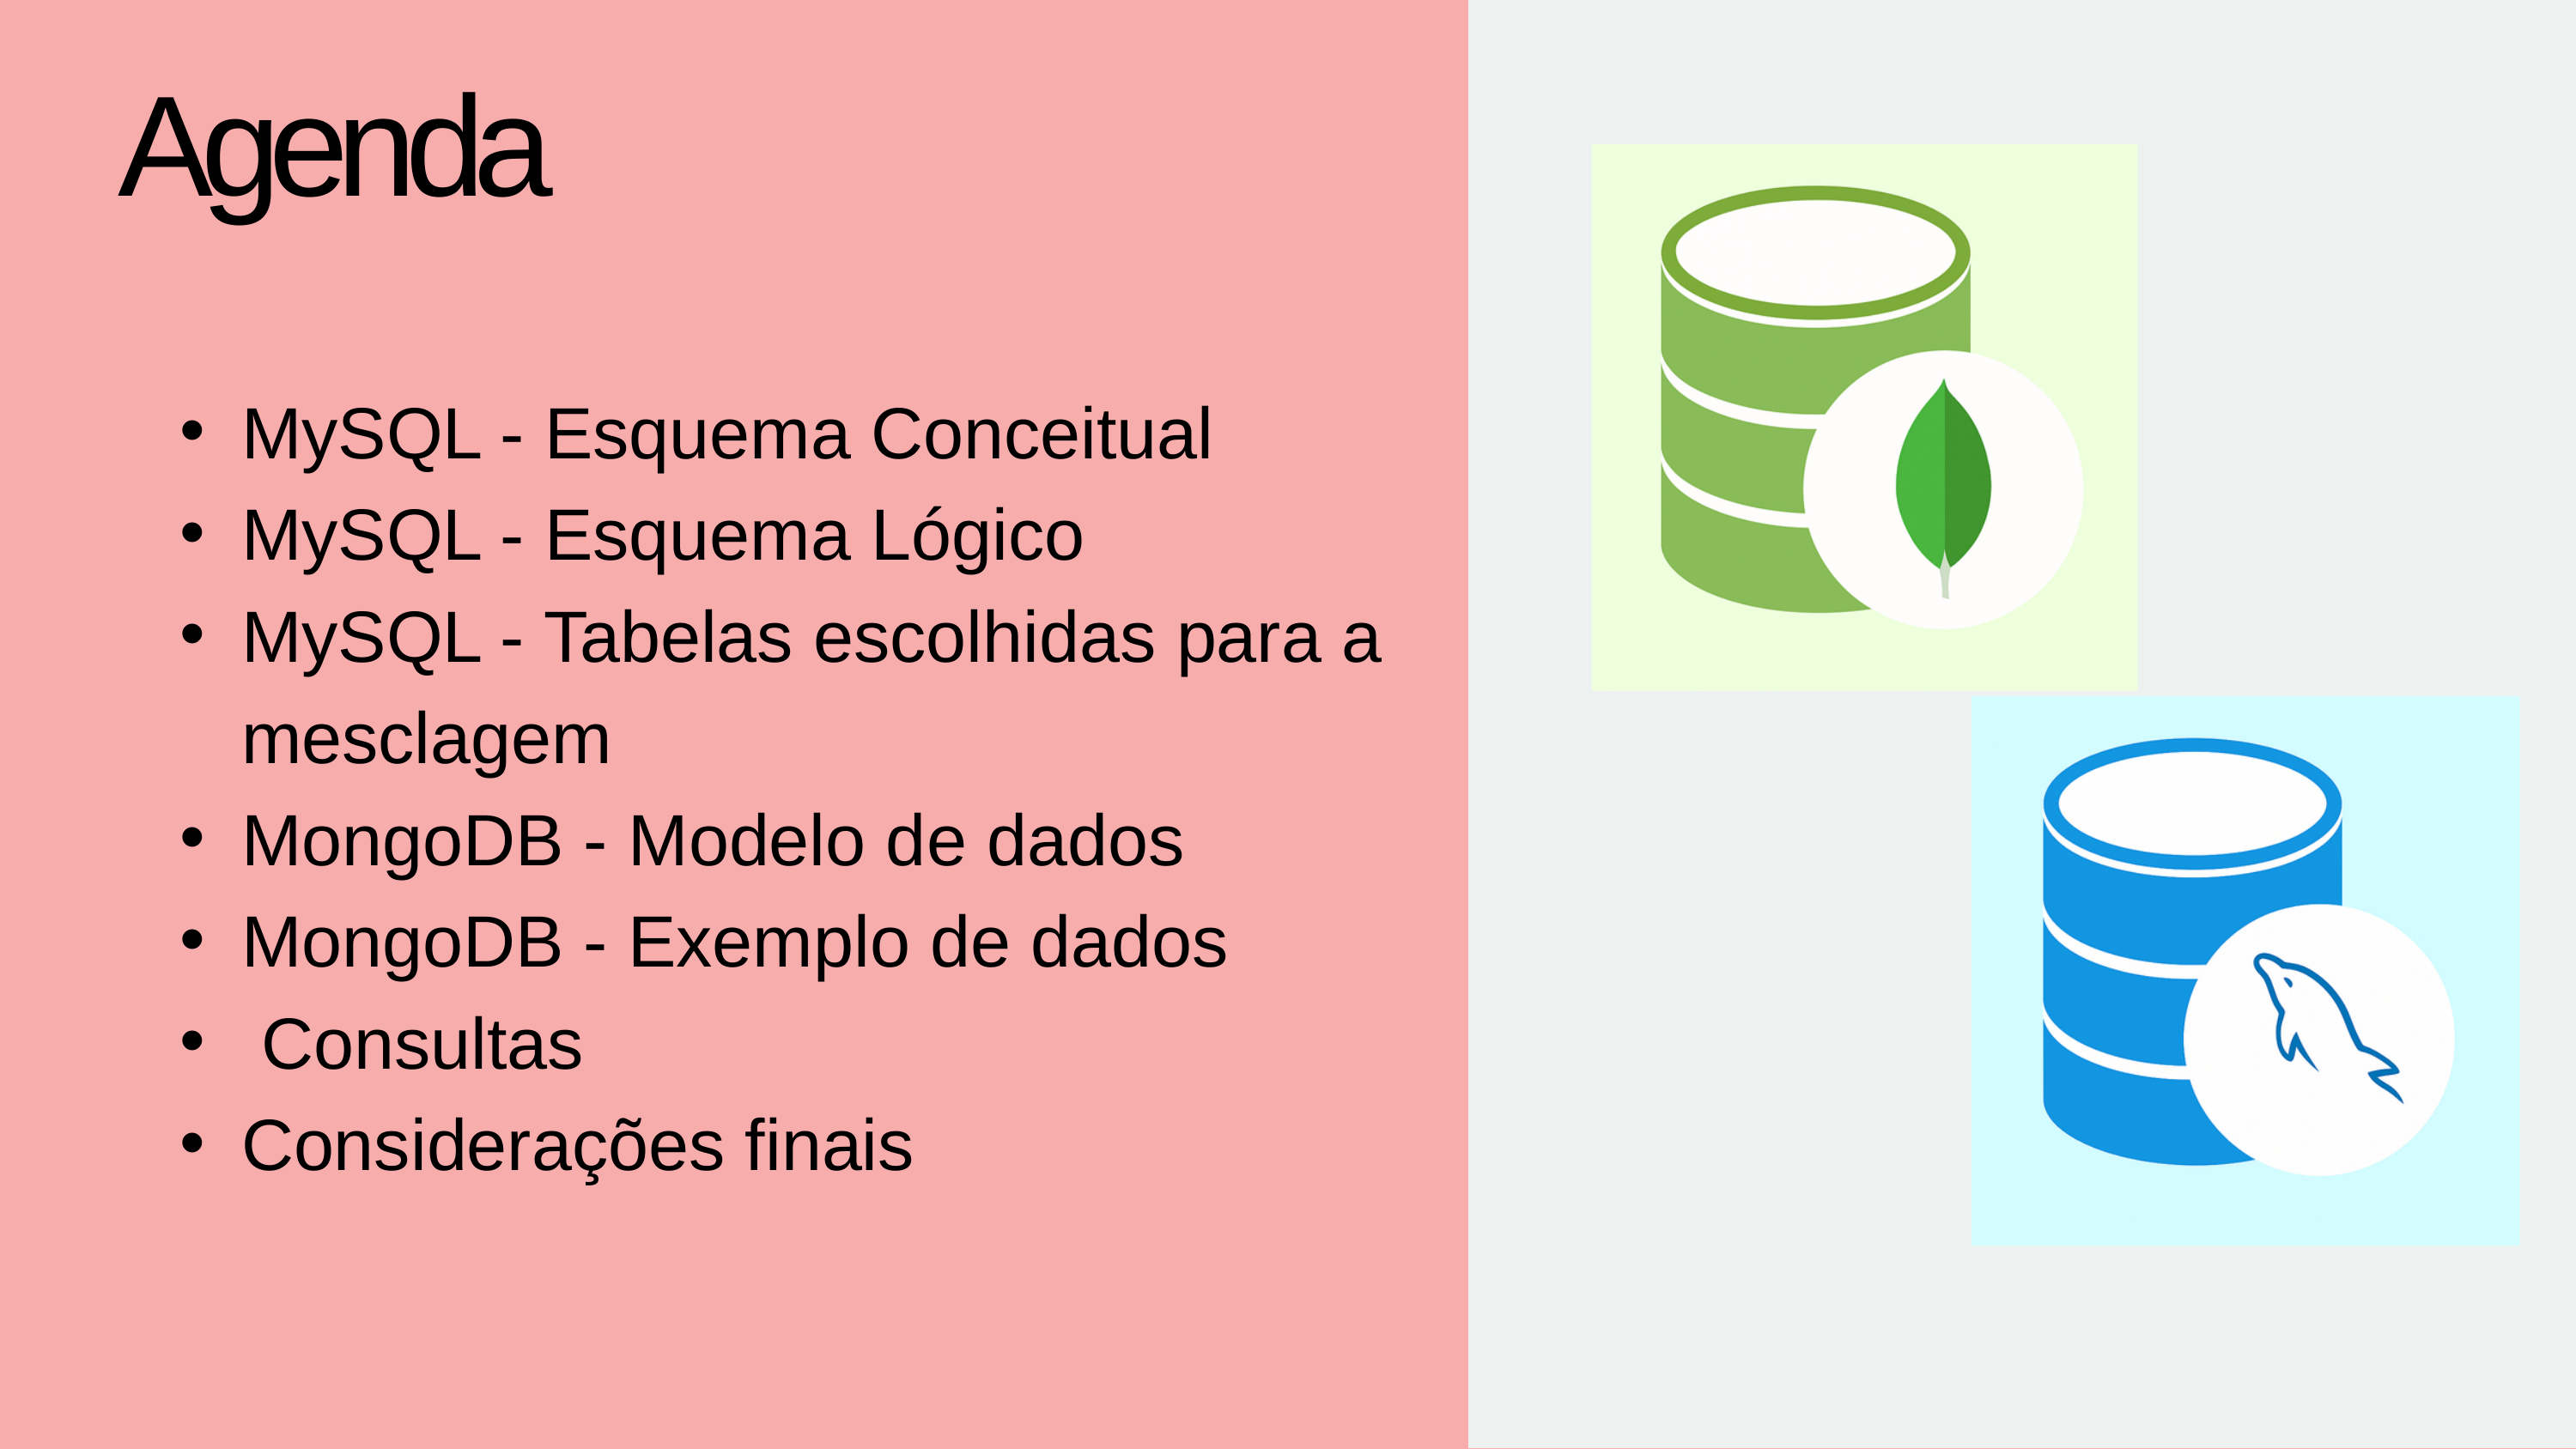

Agenda

MySQL - Esquema Conceitual
MySQL - Esquema Lógico
MySQL - Tabelas escolhidas para a mesclagem
MongoDB - Modelo de dados
MongoDB - Exemplo de dados
 Consultas
Considerações finais